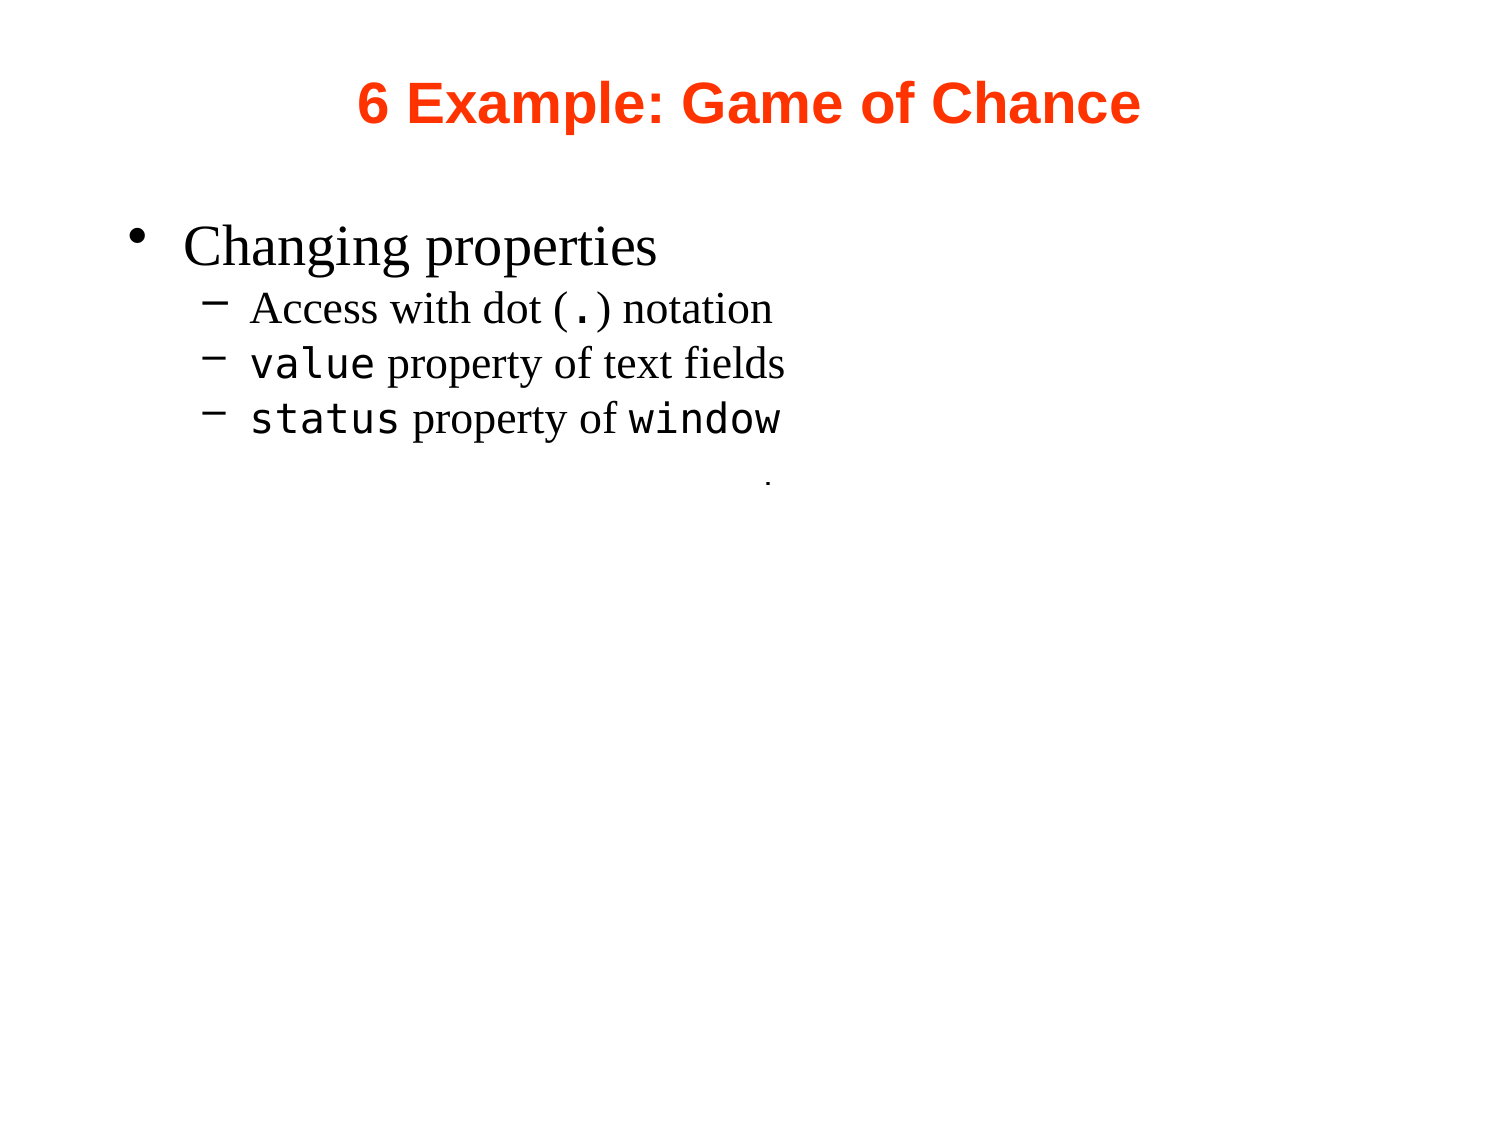

30
# 6 Example: Game of Chance
Changing properties
Access with dot (.) notation
value property of text fields
status property of window